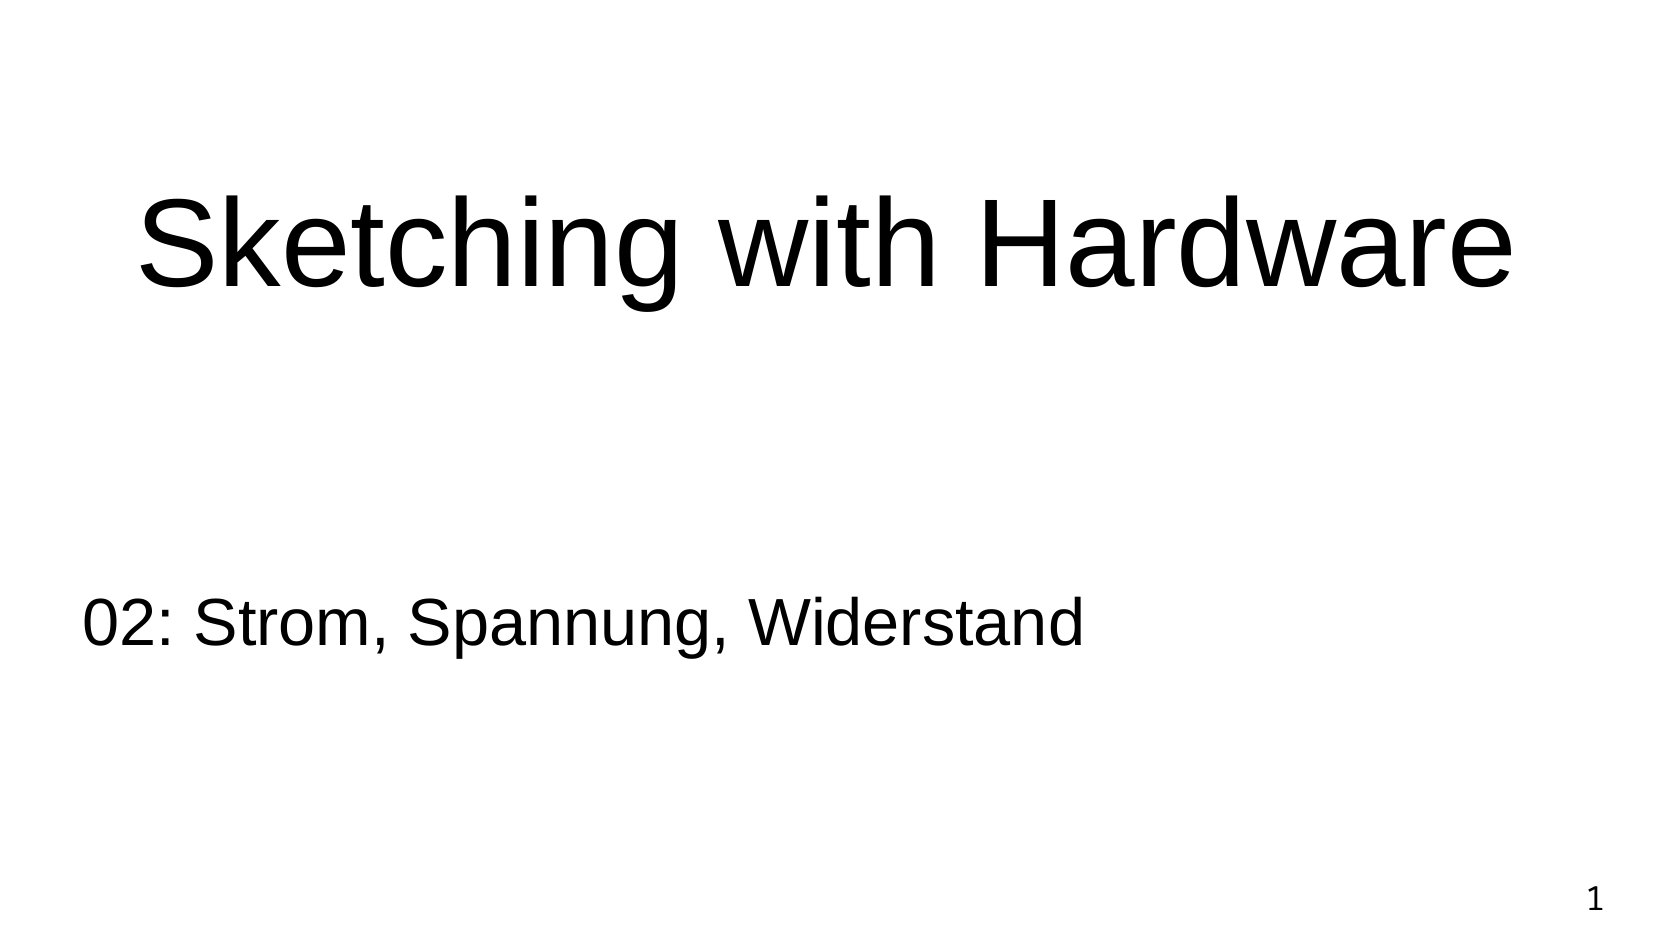

Sketching with Hardware
02: Strom, Spannung, Widerstand